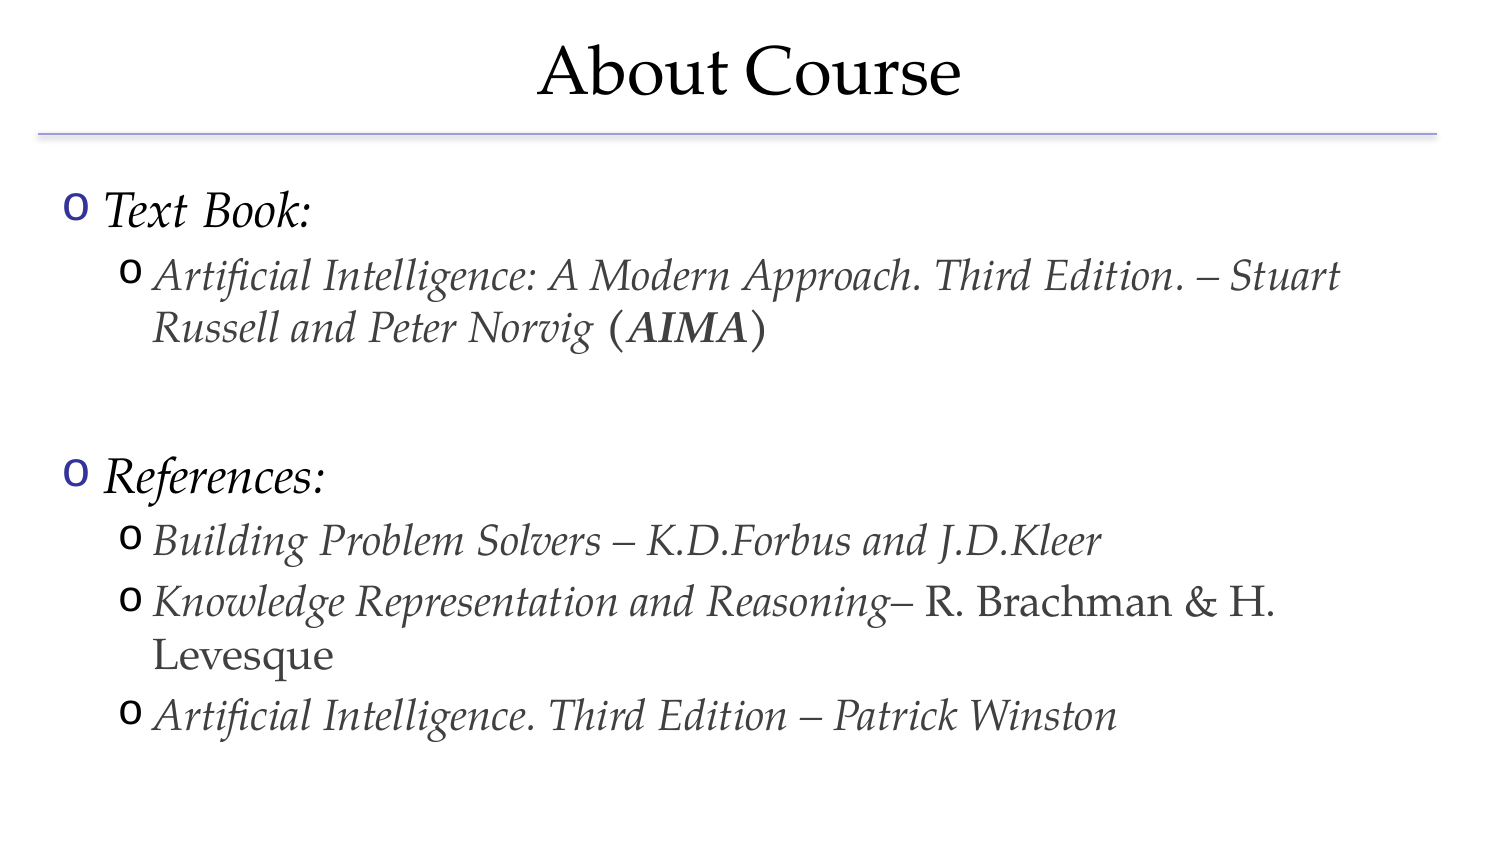

# About Course
Text Book:
Artificial Intelligence: A Modern Approach. Third Edition. – Stuart Russell and Peter Norvig (AIMA)

References:
Building Problem Solvers – K.D.Forbus and J.D.Kleer
Knowledge Representation and Reasoning– R. Brachman & H. Levesque
Artificial Intelligence. Third Edition – Patrick Winston